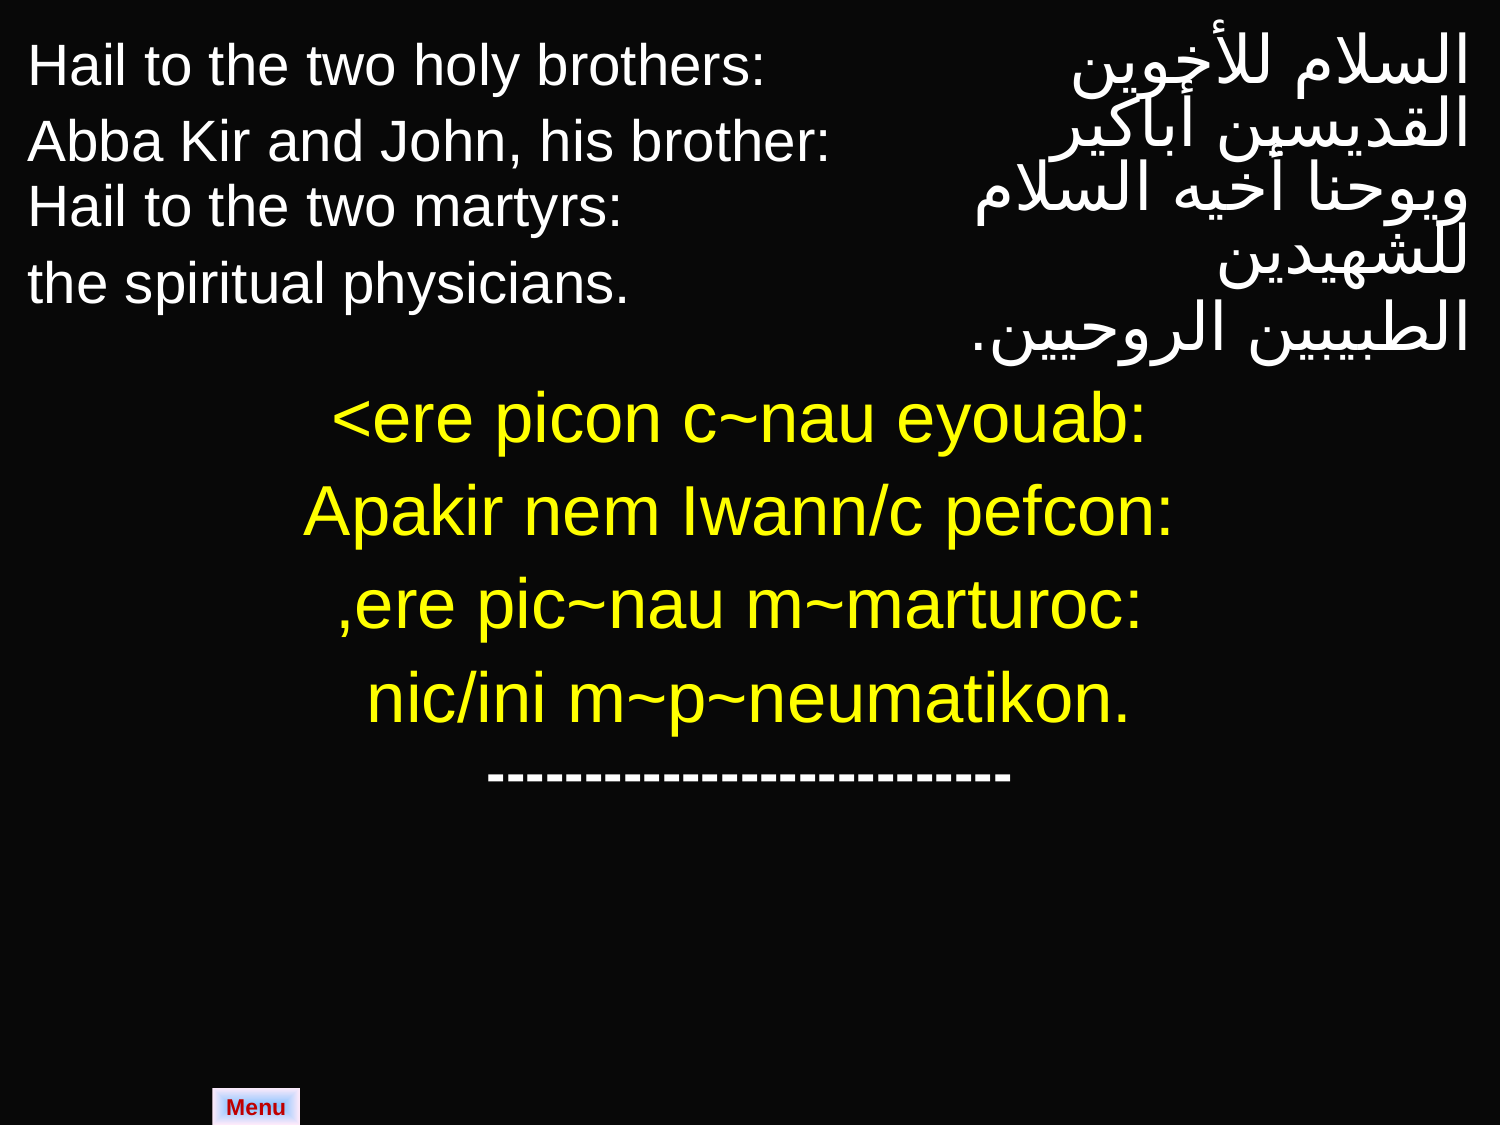

| Hail to the two holy brothers: Abba Kir and John, his brother: Hail to the two martyrs: the spiritual physicians. | السلام للأخوين القديسين أباكير ويوحنا أخيه السلام للشهيدين الطبيبين الروحيين. |
| --- | --- |
| <ere picon c~nau eyouab: Apakir nem Iwann/c pefcon: ,ere pic~nau m~marturoc: nic/ini m~p~neumatikon. |  |
| --------------------------- |  |
Menu